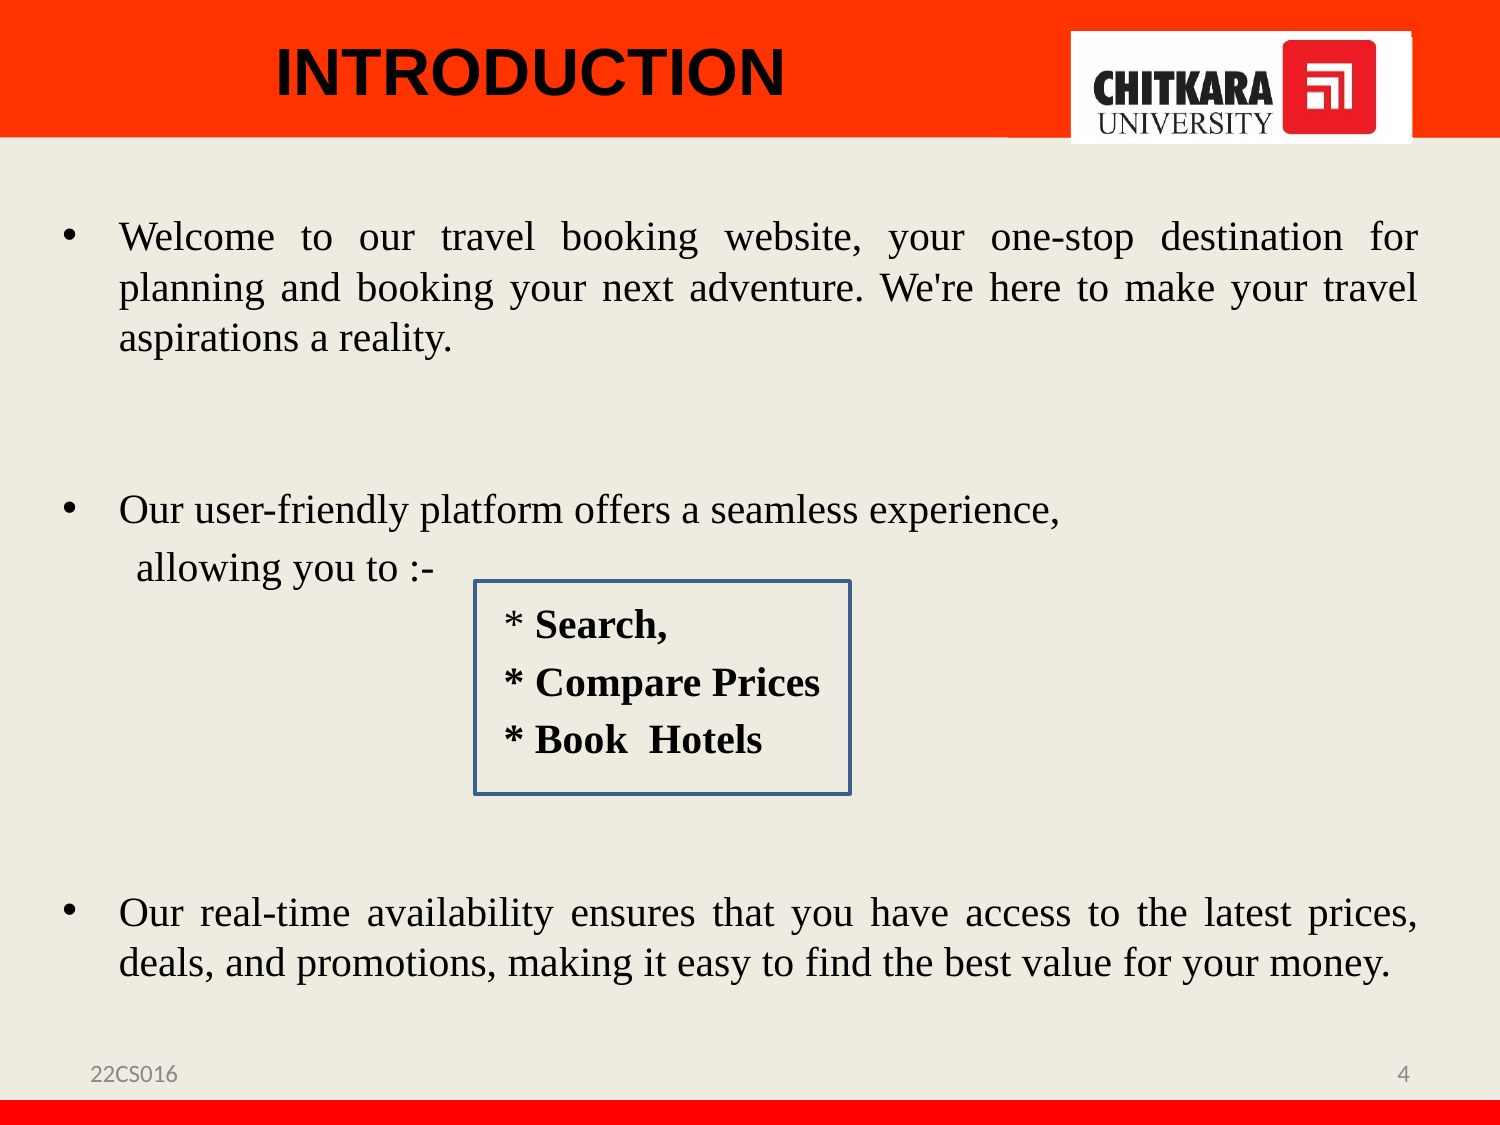

# INTRODUCTION

Welcome to our travel booking website, your one-stop destination for planning and booking your next adventure. We're here to make your travel aspirations a reality.

Our user-friendly platform offers a seamless experience,
       allowing you to :-
                                          * Search,
                                          * Compare Prices
                                          * Book  Hotels

Our real-time availability ensures that you have access to the latest prices, deals, and promotions, making it easy to find the best value for your money.

22CS016
4